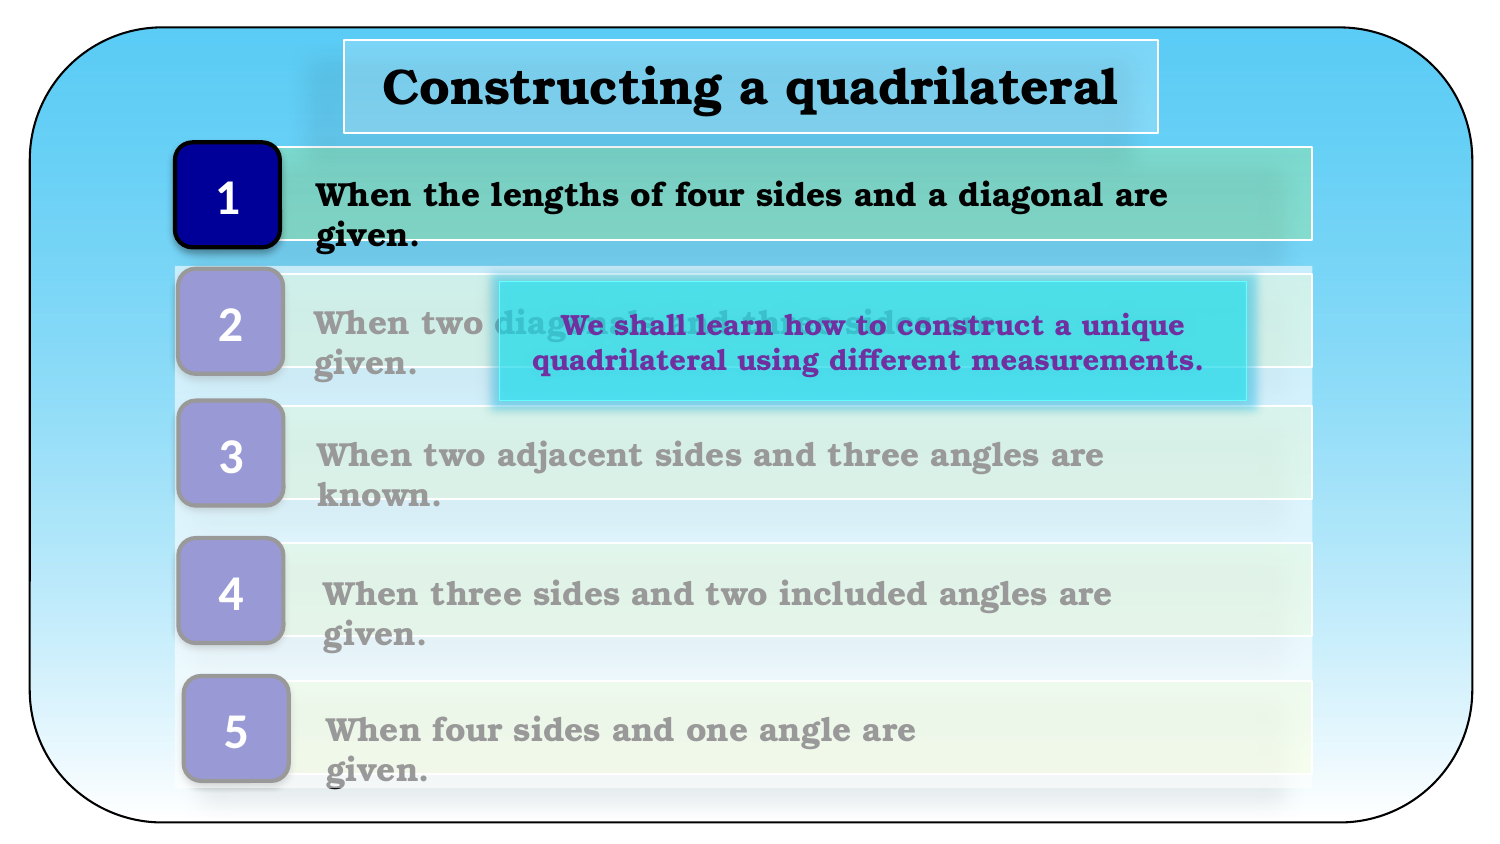

Constructing a quadrilateral
1

When the lengths of four sides and a diagonal are given.

2

When two diagonals and three sides are given.
We shall learn how to construct a unique quadrilateral using different measurements.
3

When two adjacent sides and three angles are known.
4

When three sides and two included angles are given.
5

When four sides and one angle are given.